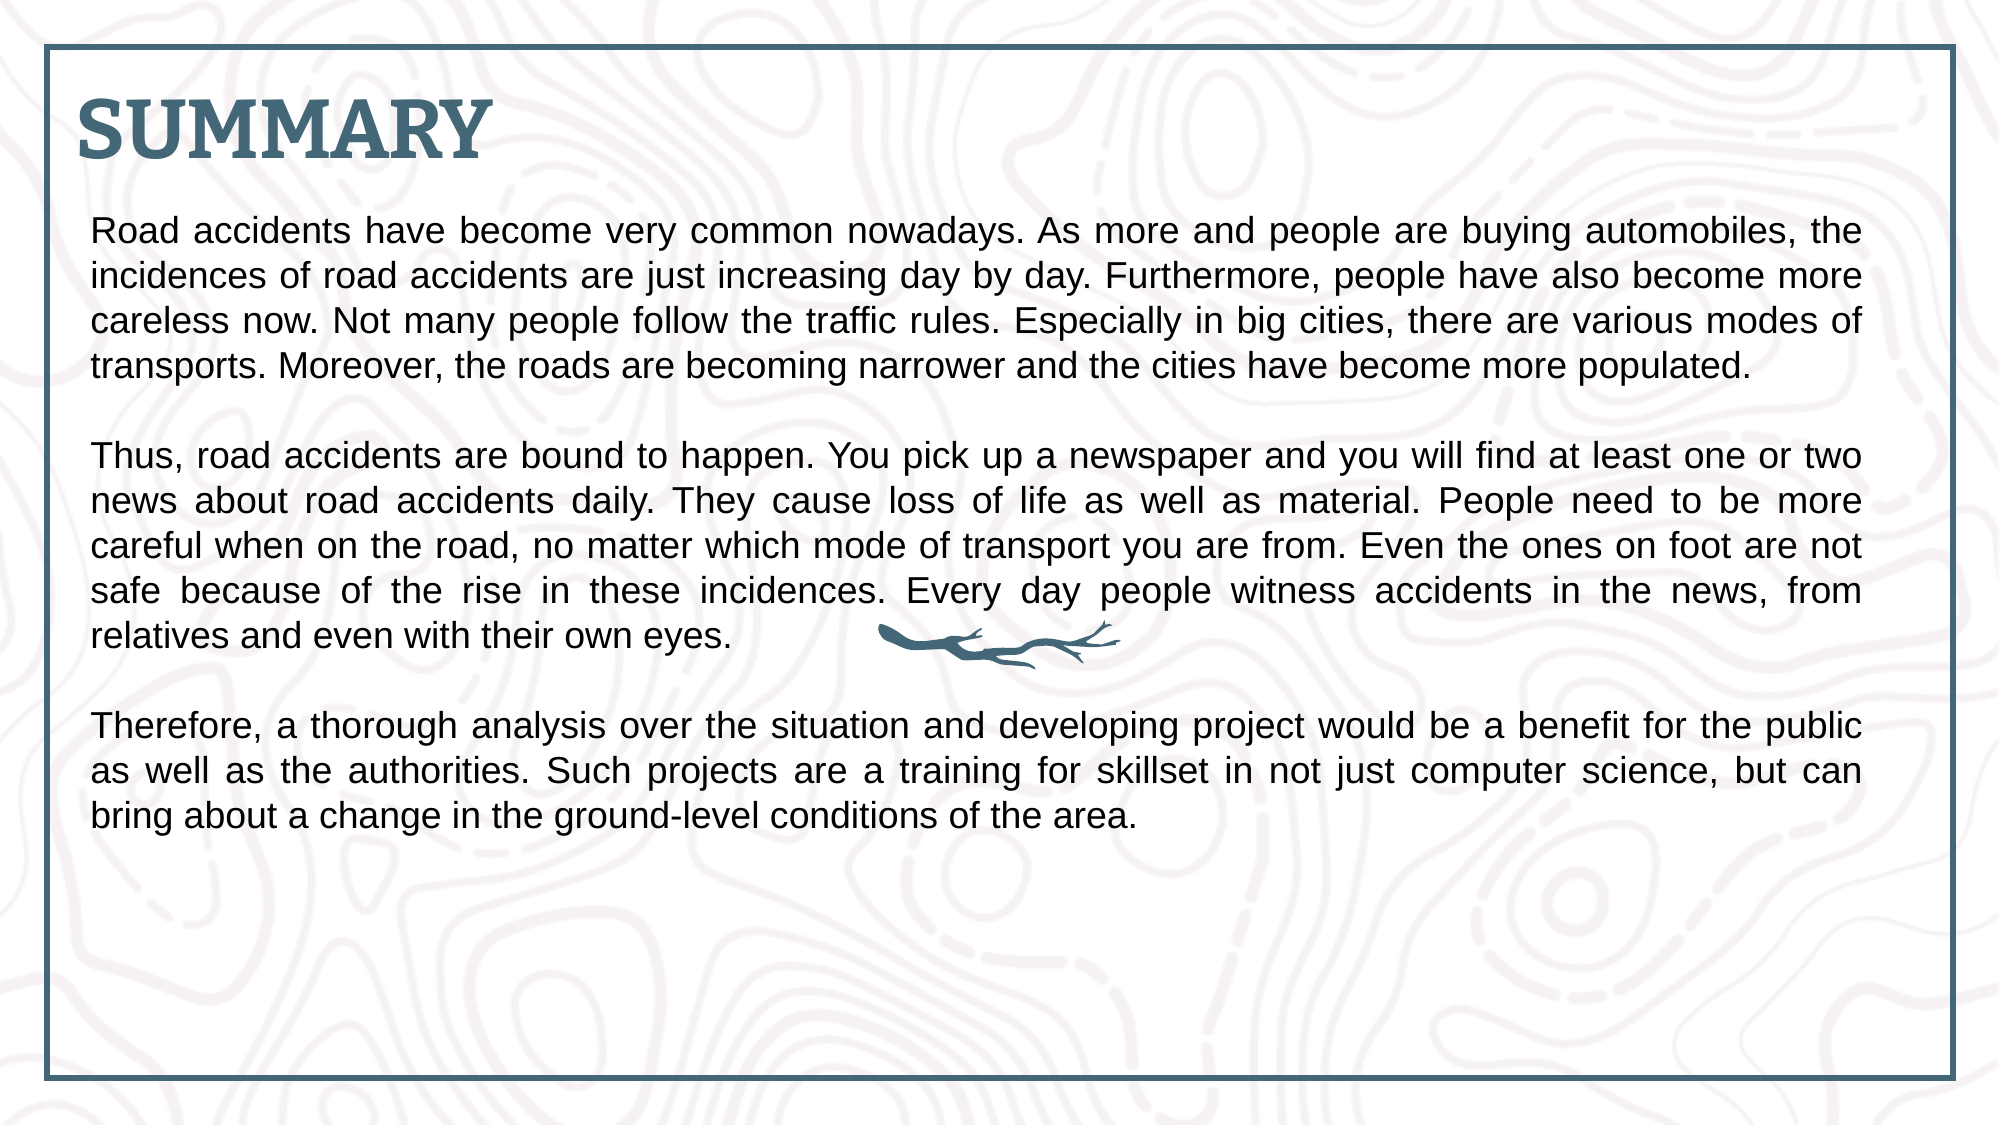

# summary
Road accidents have become very common nowadays. As more and people are buying automobiles, the incidences of road accidents are just increasing day by day. Furthermore, people have also become more careless now. Not many people follow the traffic rules. Especially in big cities, there are various modes of transports. Moreover, the roads are becoming narrower and the cities have become more populated.

Thus, road accidents are bound to happen. You pick up a newspaper and you will find at least one or two news about road accidents daily. They cause loss of life as well as material. People need to be more careful when on the road, no matter which mode of transport you are from. Even the ones on foot are not safe because of the rise in these incidences. Every day people witness accidents in the news, from relatives and even with their own eyes.

Therefore, a thorough analysis over the situation and developing project would be a benefit for the public as well as the authorities. Such projects are a training for skillset in not just computer science, but can bring about a change in the ground-level conditions of the area.